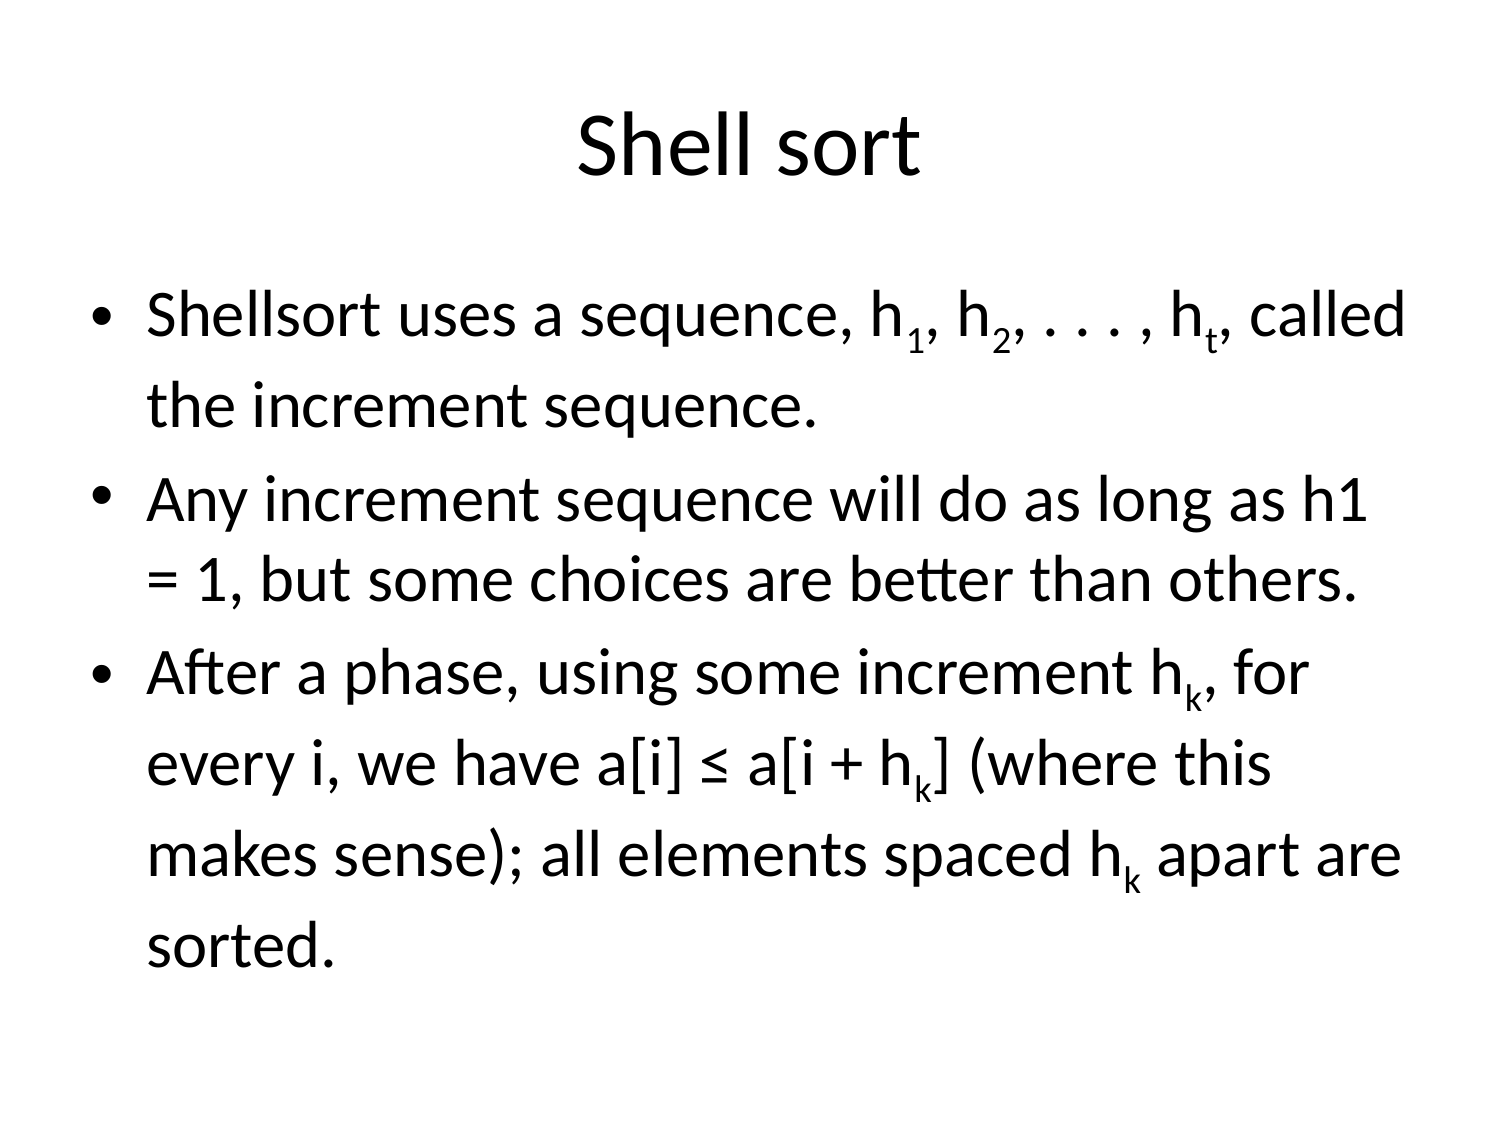

# Shell sort
Shellsort uses a sequence, h1, h2, . . . , ht, called the increment sequence.
Any increment sequence will do as long as h1 = 1, but some choices are better than others.
After a phase, using some increment hk, for every i, we have a[i] ≤ a[i + hk] (where this makes sense); all elements spaced hk apart are sorted.